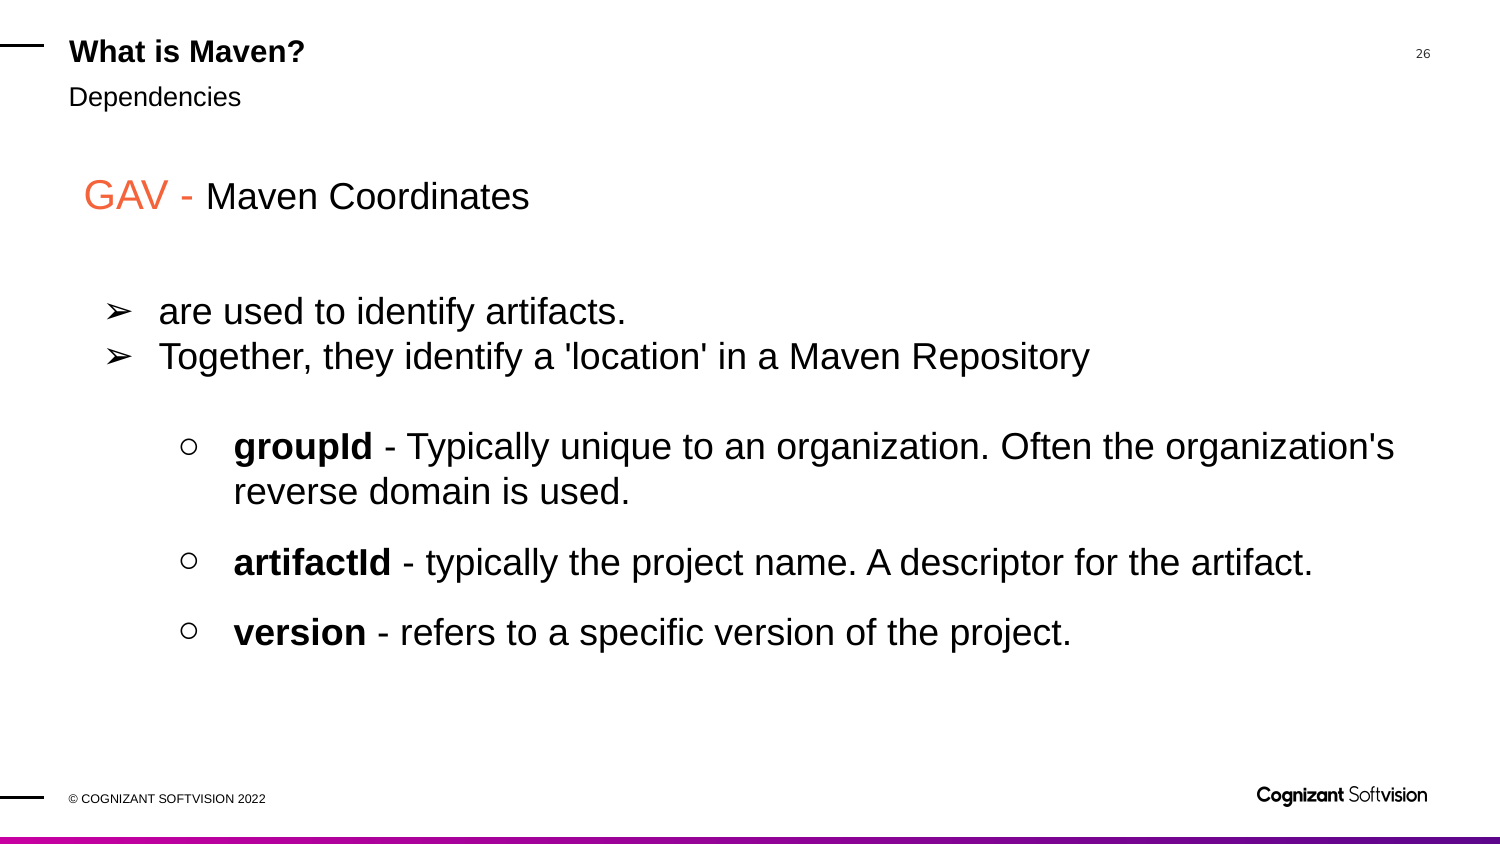

# What is Maven?
Dependencies
GAV - Maven Coordinates

are used to identify artifacts.
Together, they identify a 'location' in a Maven Repository

groupId - Typically unique to an organization. Often the organization's reverse domain is used.

artifactId - typically the project name. A descriptor for the artifact.

version - refers to a specific version of the project.